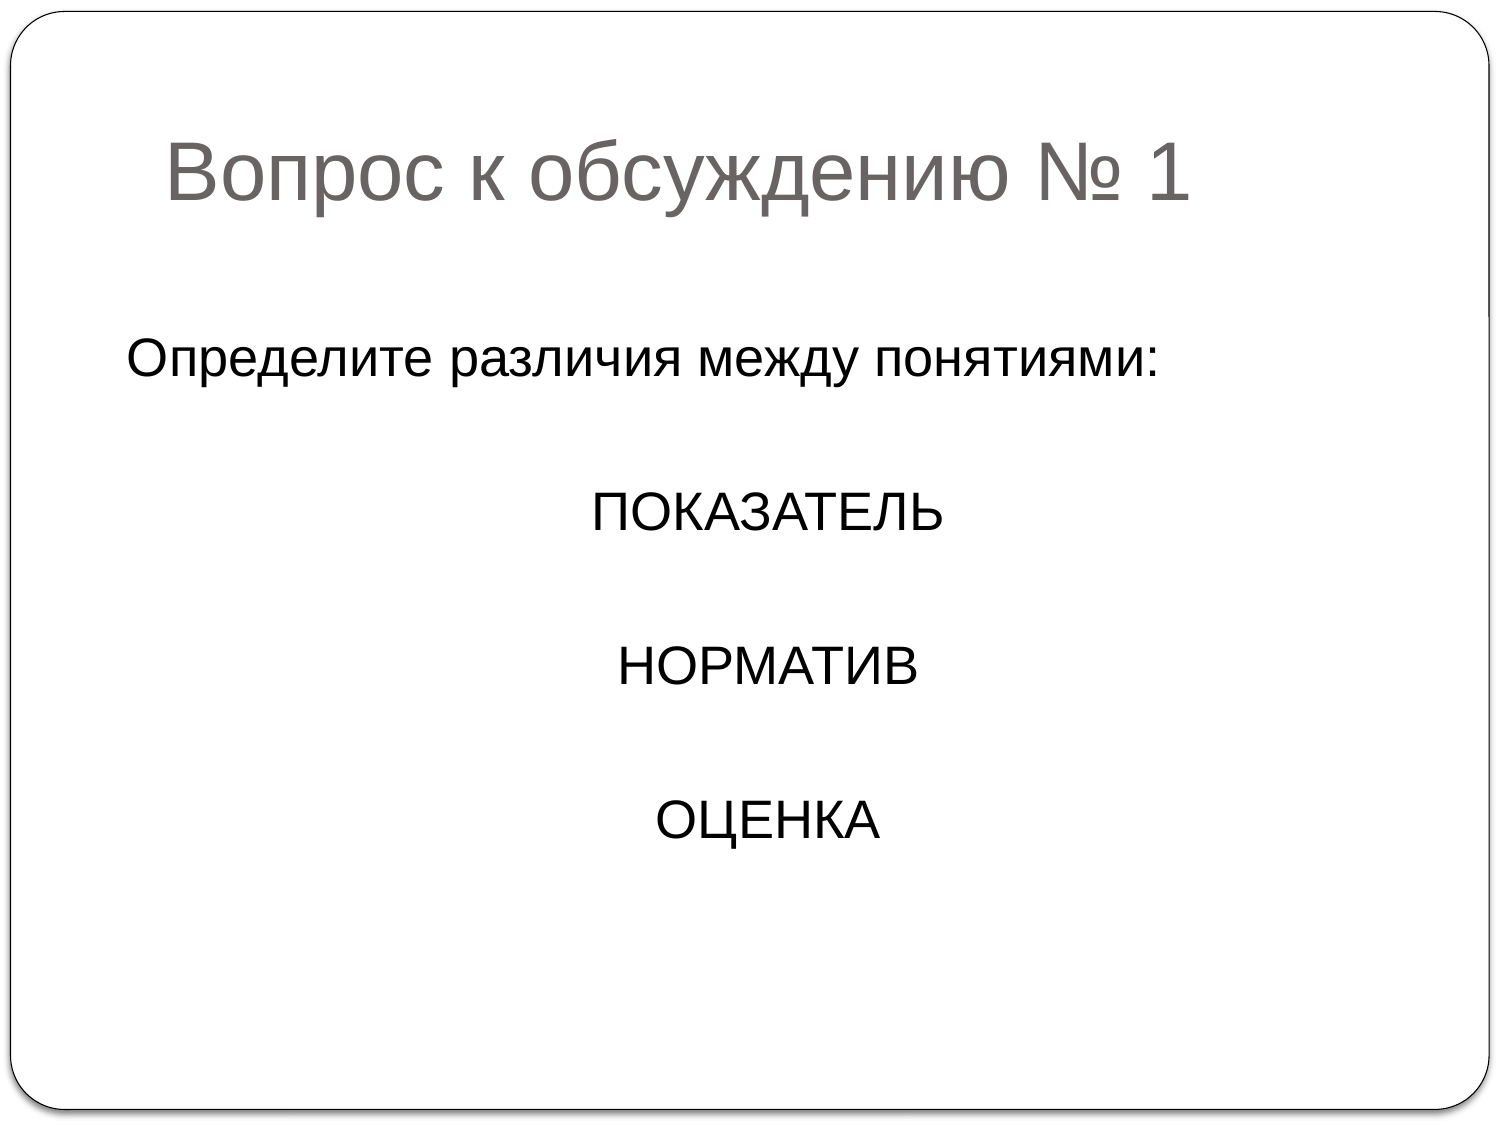

# Вопрос к обсуждению № 1

Определите различия между понятиями:

ПОКАЗАТЕЛЬ

НОРМАТИВ

ОЦЕНКА